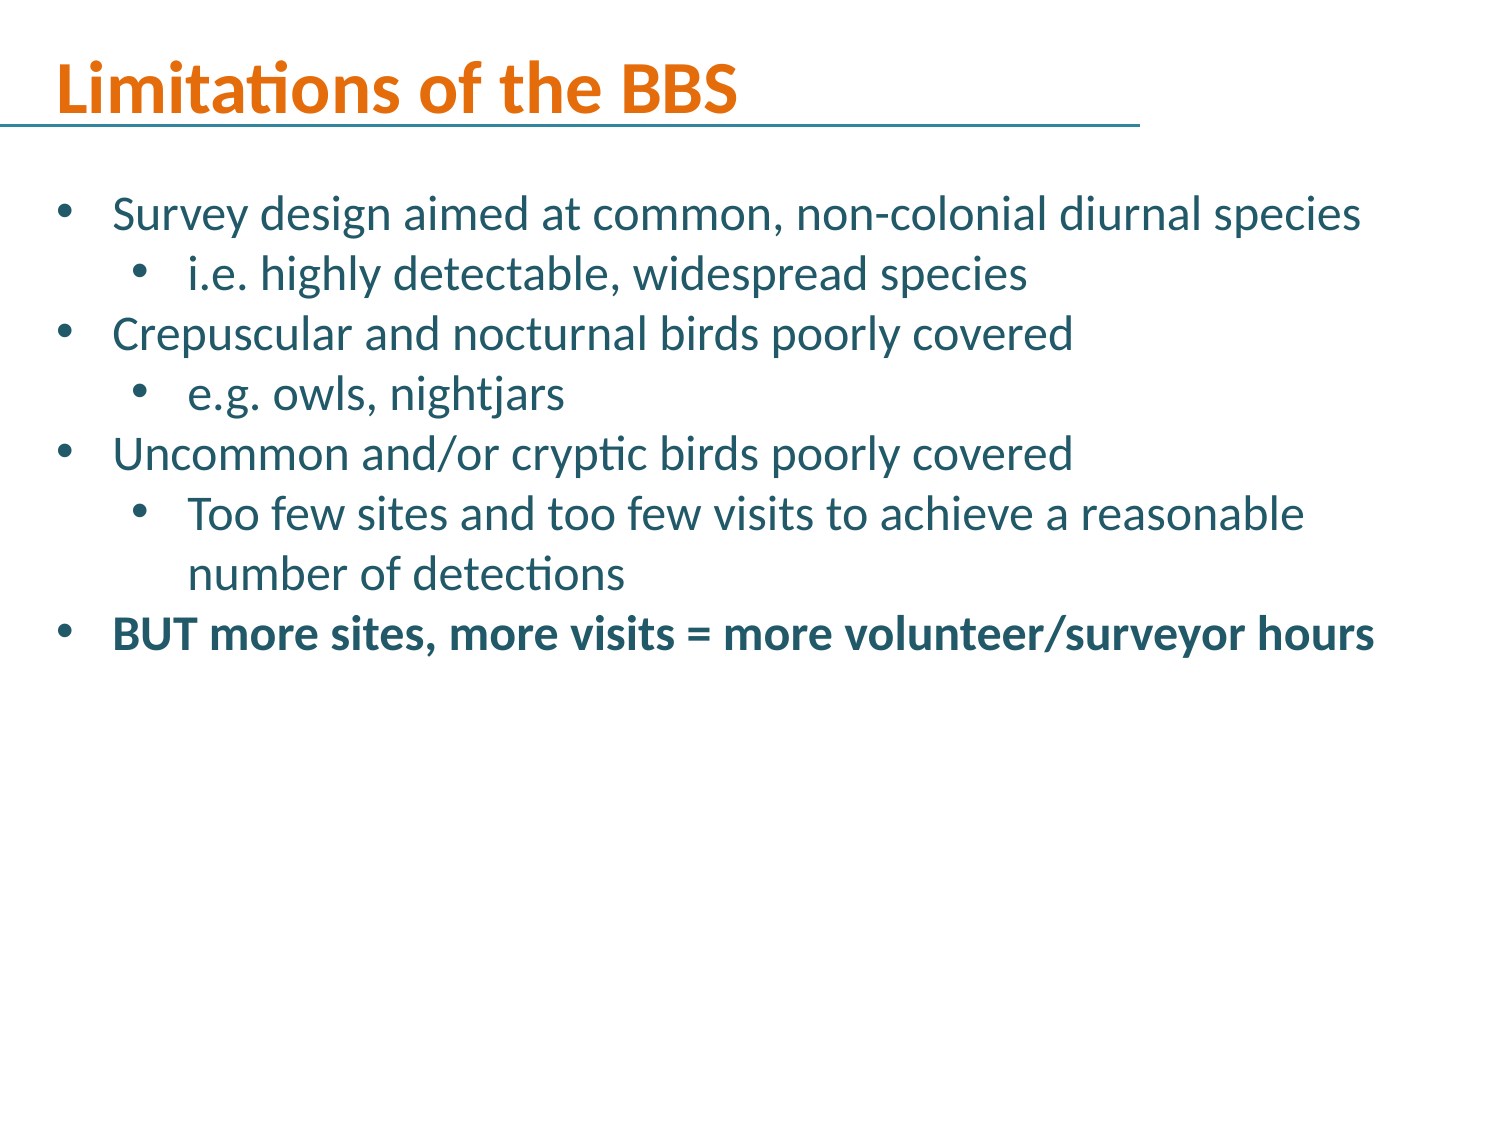

Limitations of the BBS
Survey design aimed at common, non-colonial diurnal species
i.e. highly detectable, widespread species
Crepuscular and nocturnal birds poorly covered
e.g. owls, nightjars
Uncommon and/or cryptic birds poorly covered
Too few sites and too few visits to achieve a reasonable number of detections
BUT more sites, more visits = more volunteer/surveyor hours